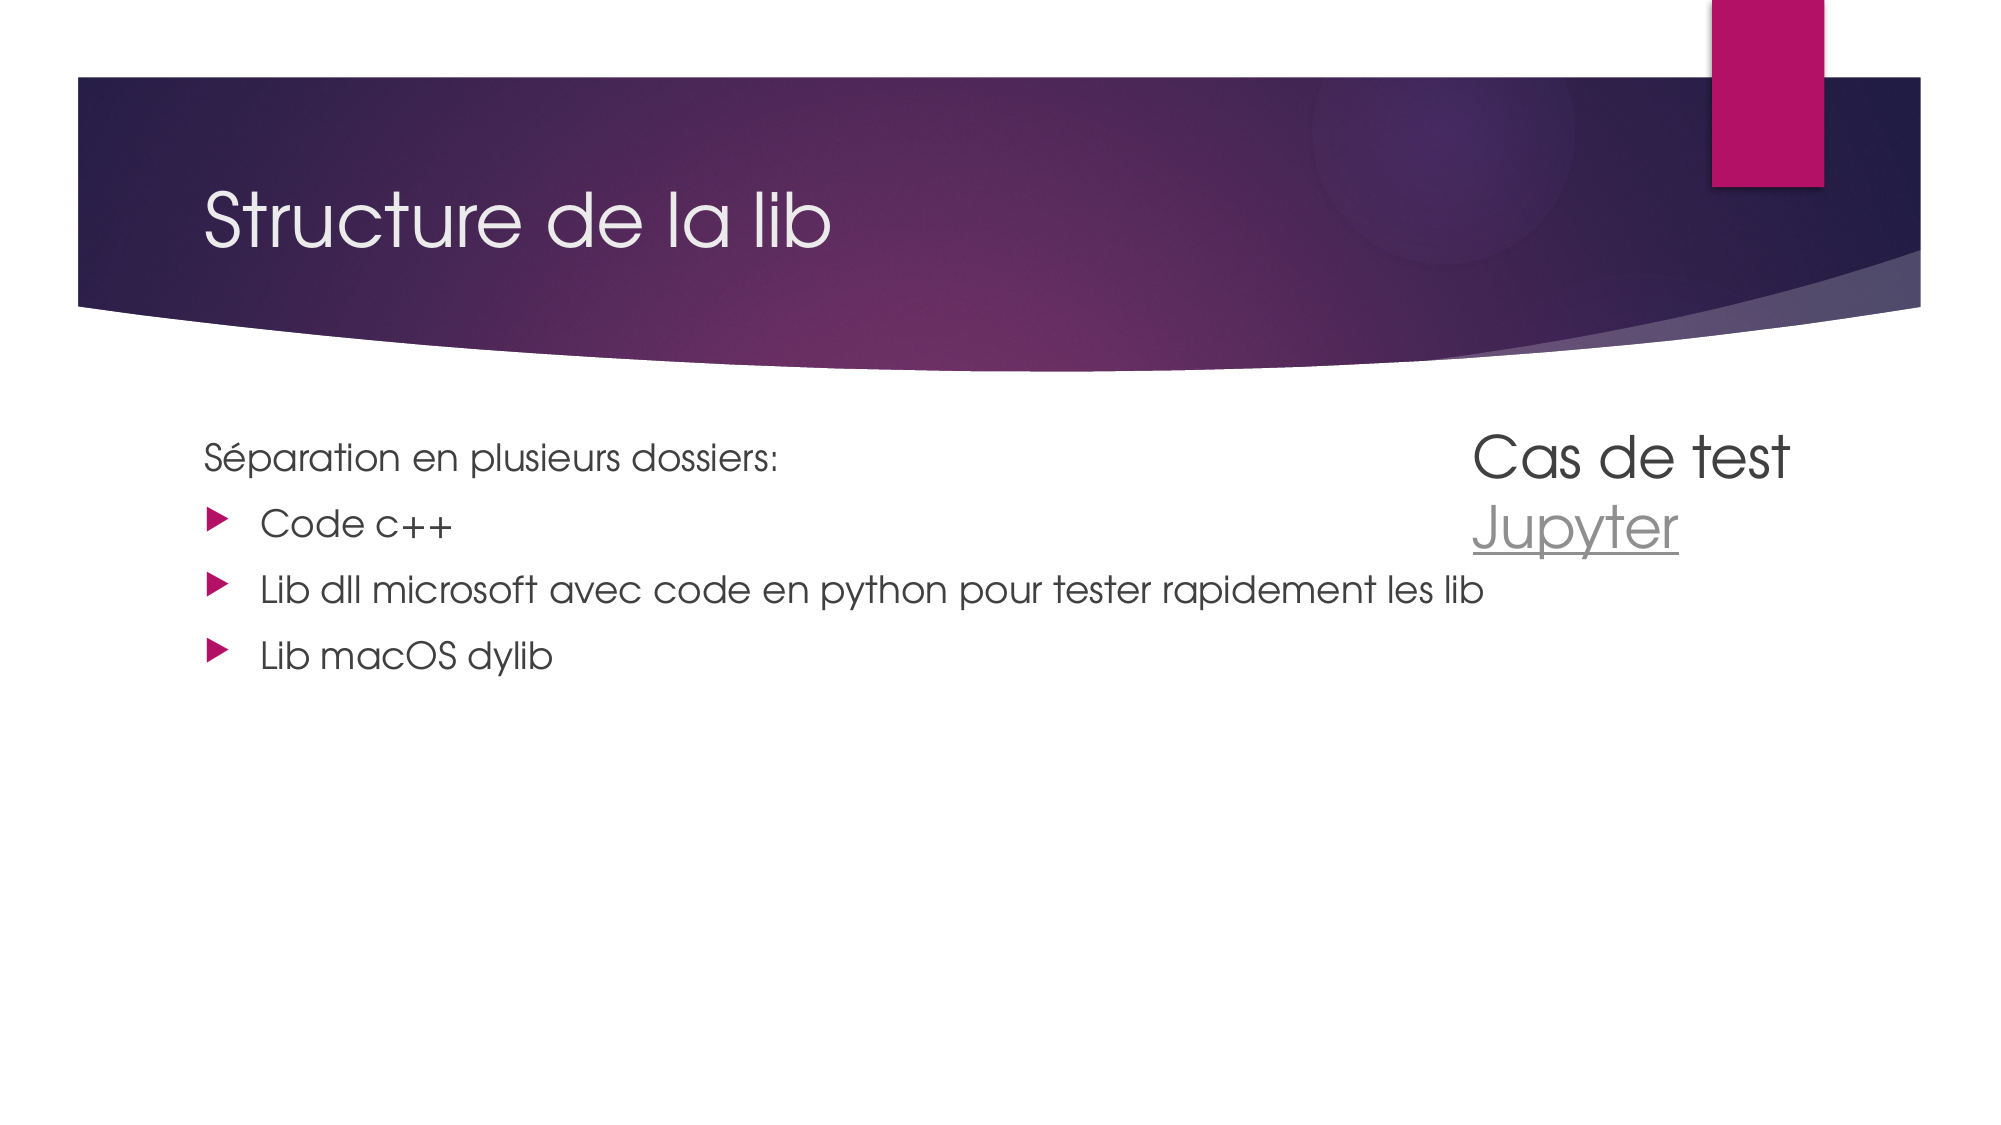

# Structure de la lib
Cas de test
Jupyter
Séparation en plusieurs dossiers:
Code c++
Lib dll microsoft avec code en python pour tester rapidement les lib
Lib macOS dylib